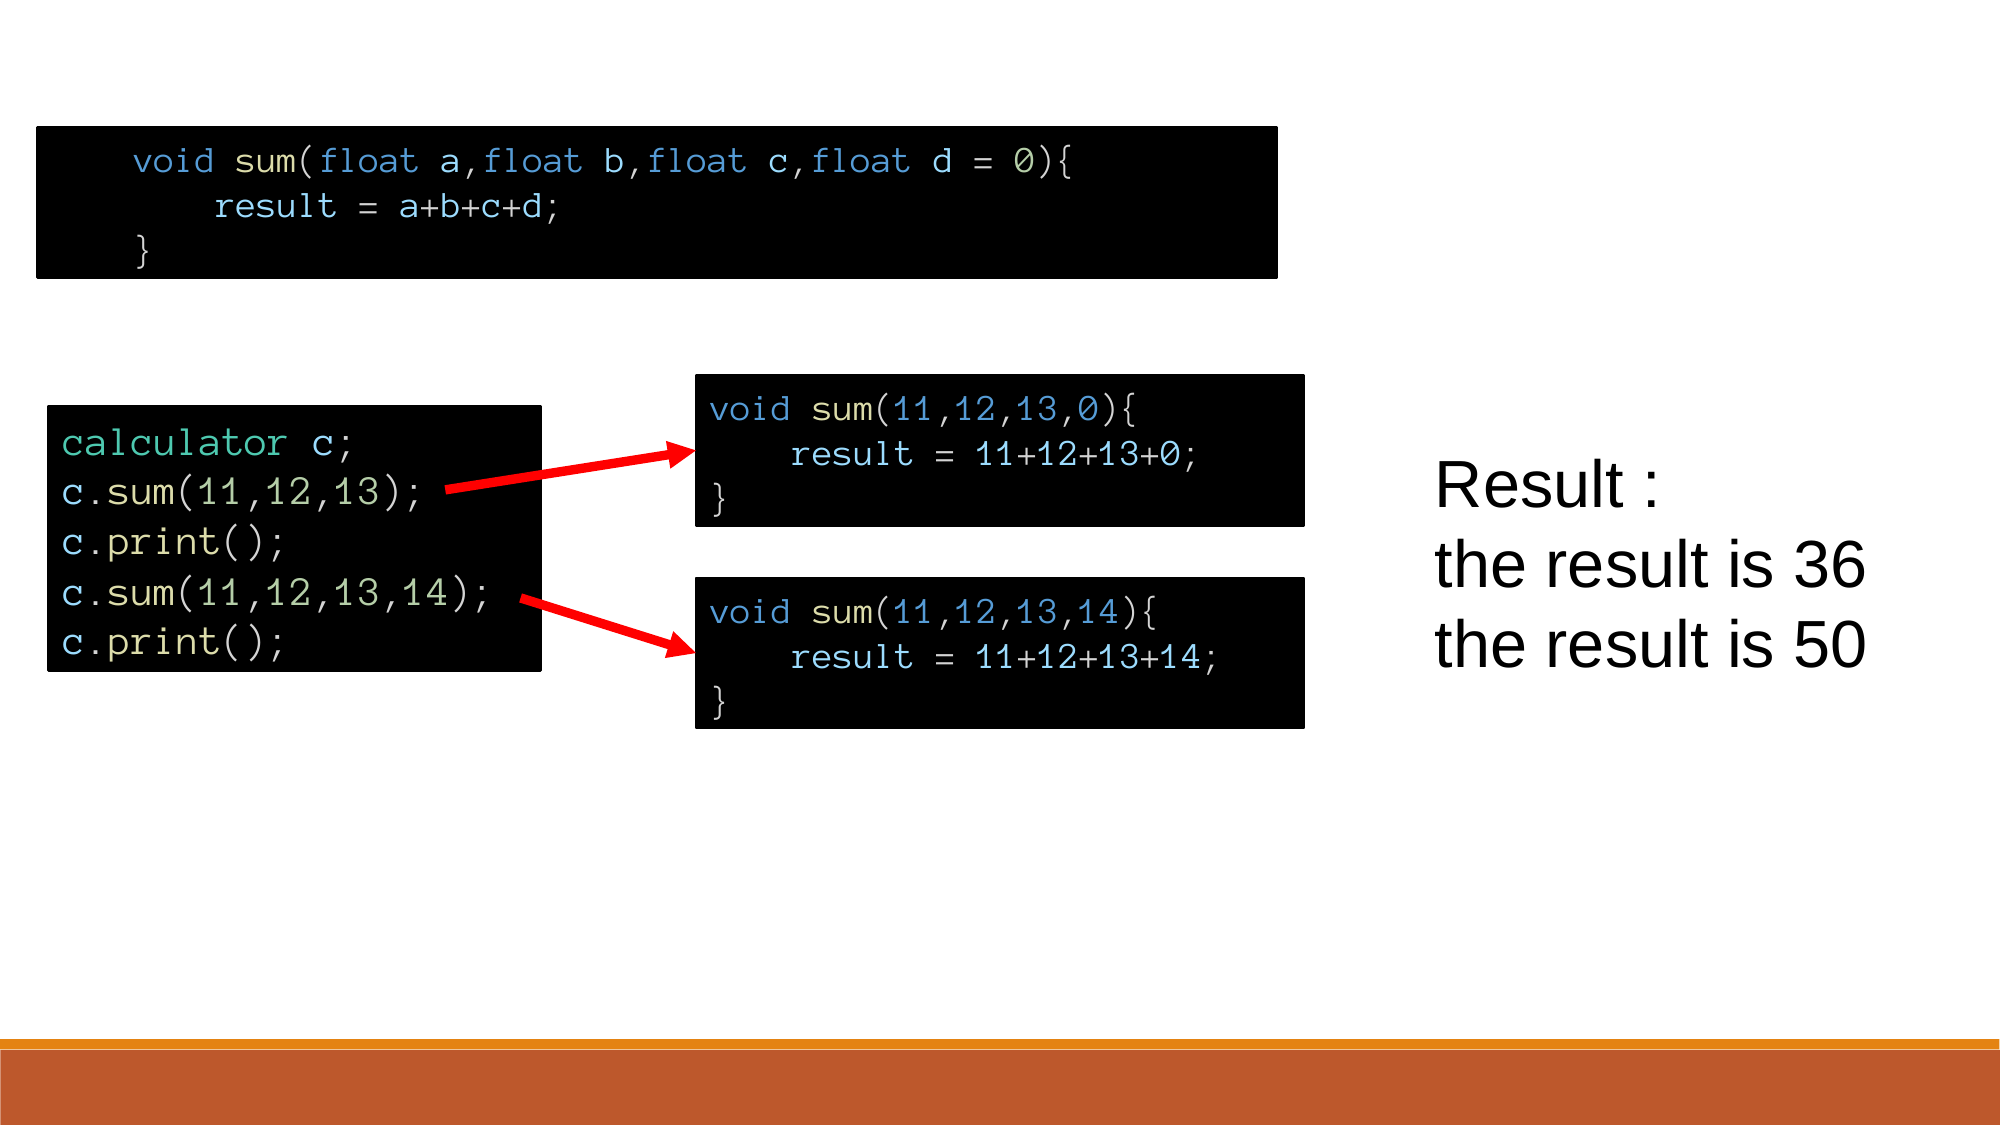

void sum(float a,float b,float c,float d = 0){
        result = a+b+c+d;
    }
void sum(11,12,13,0){
    result = 11+12+13+0;
}
calculator c;
c.sum(11,12,13);
c.print();
c.sum(11,12,13,14);
c.print();
Result :
the result is 36
the result is 50
void sum(11,12,13,14){
    result = 11+12+13+14;
}